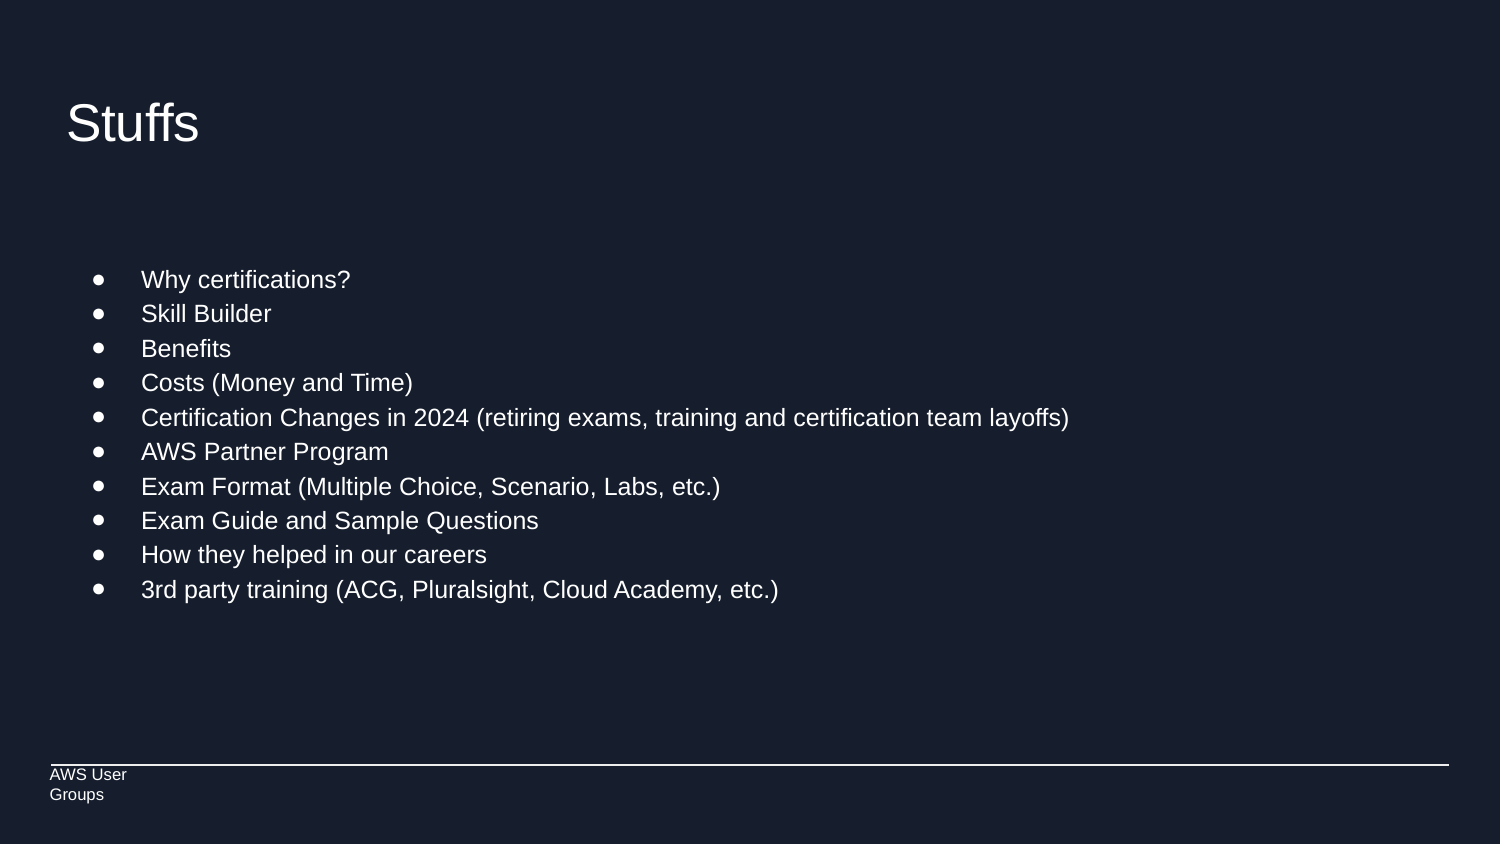

# Stuffs

Why certifications?
Skill Builder
Benefits
Costs (Money and Time)
Certification Changes in 2024 (retiring exams, training and certification team layoffs)
AWS Partner Program
Exam Format (Multiple Choice, Scenario, Labs, etc.)
Exam Guide and Sample Questions
How they helped in our careers
3rd party training (ACG, Pluralsight, Cloud Academy, etc.)